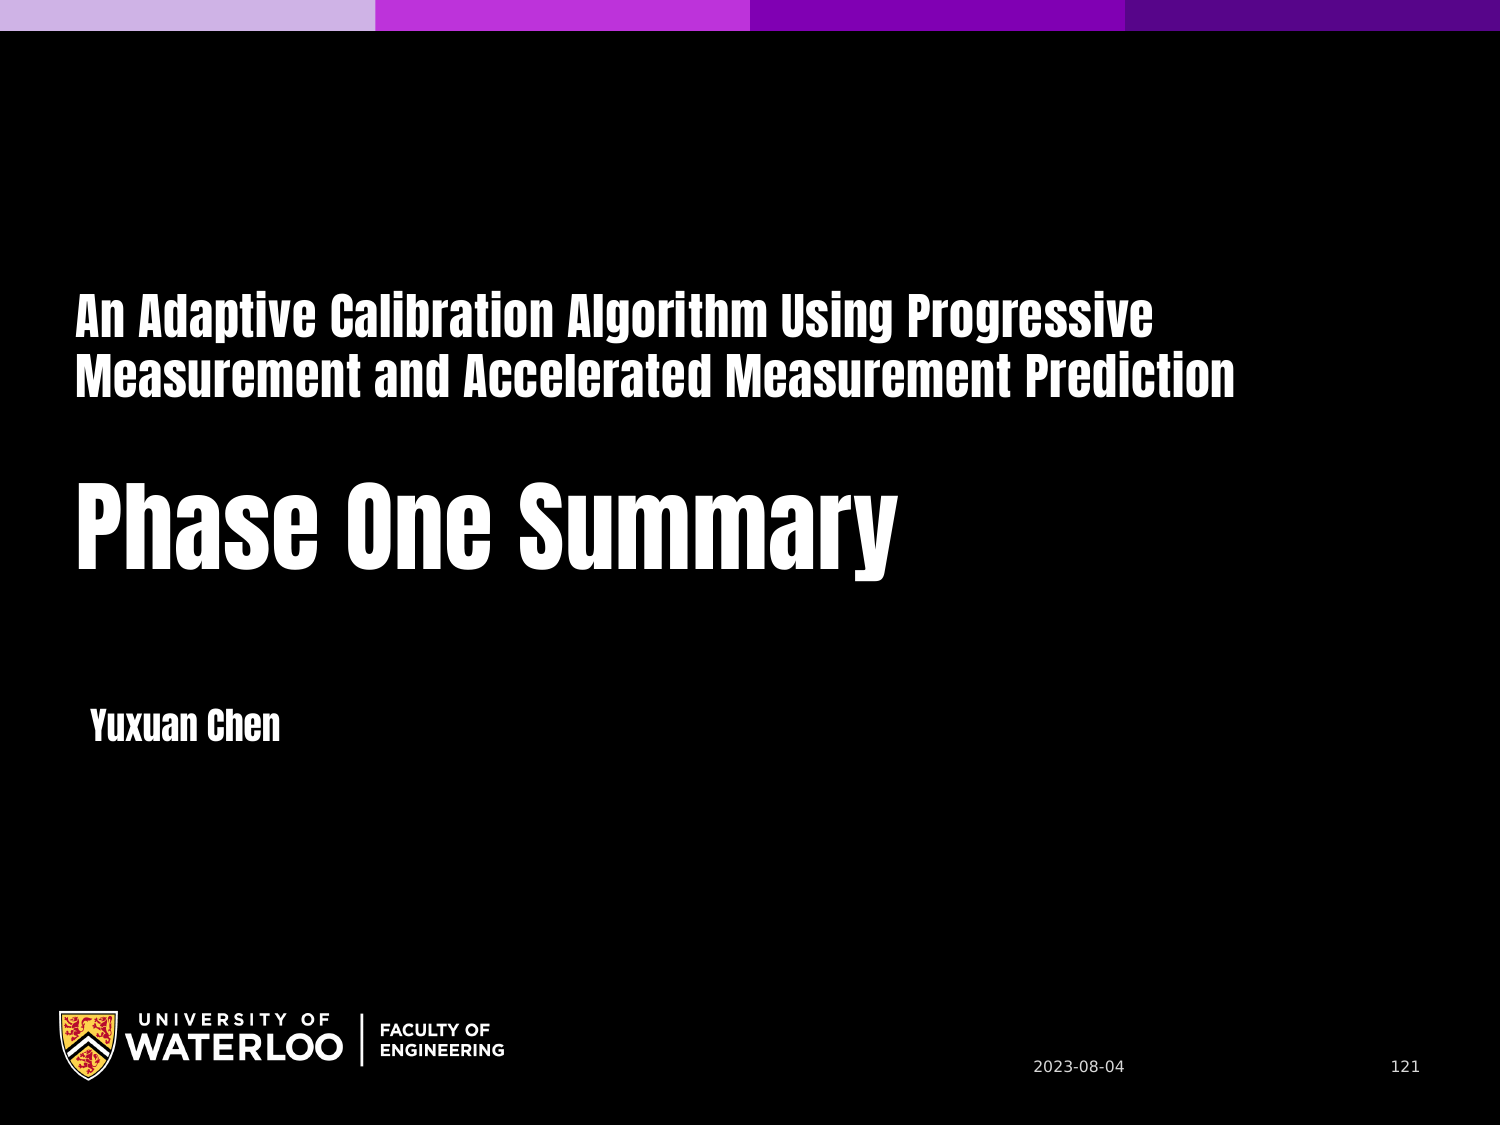

# An Adaptive Calibration Algorithm Using Progressive Measurement and Accelerated Measurement Prediction
Phase One Summary
Yuxuan Chen

2023-08-04
121